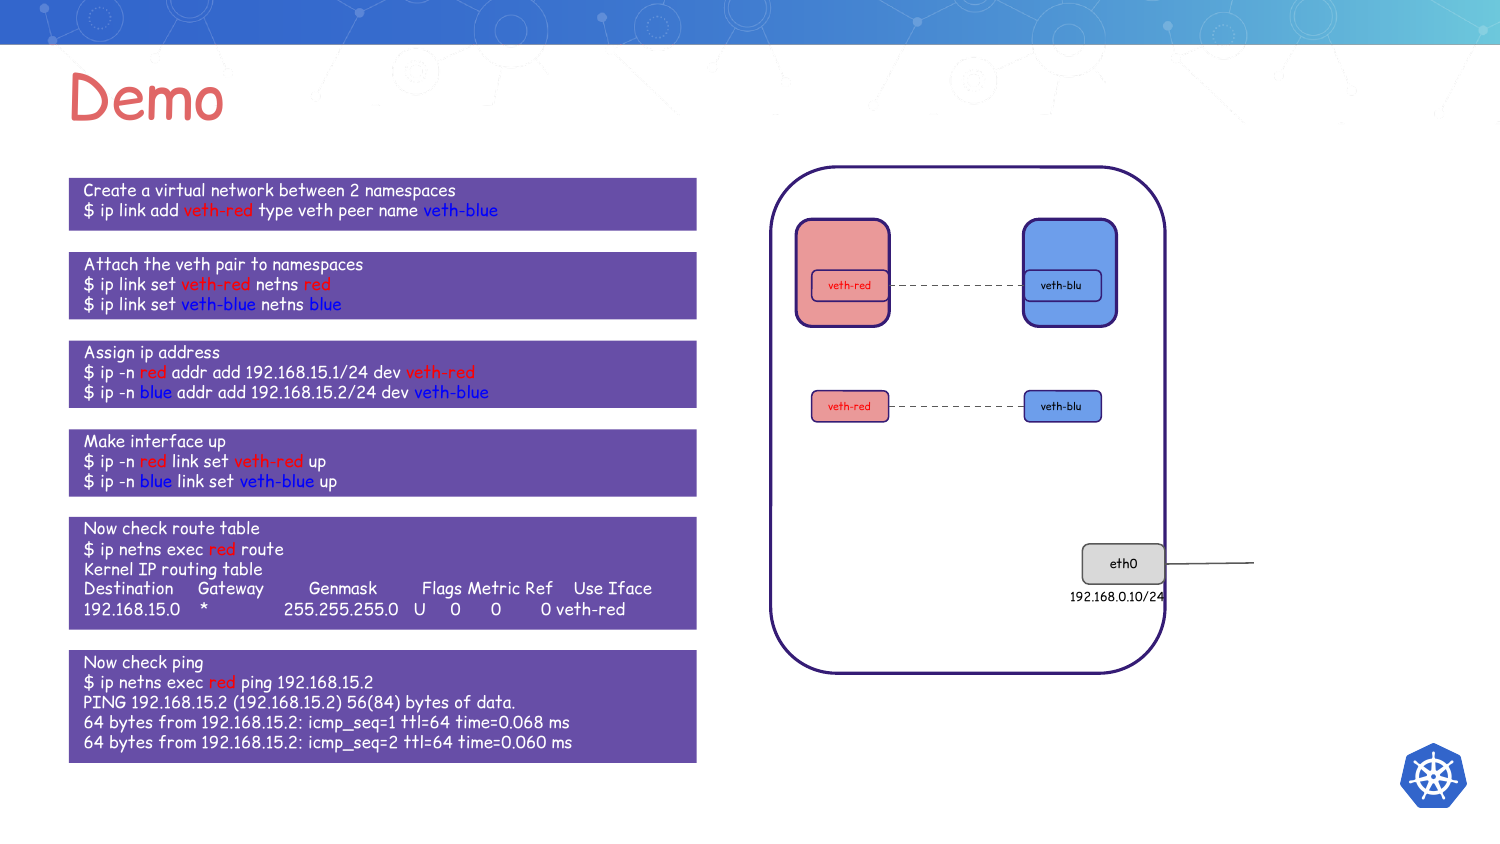

# Demo

Create a virtual network between 2 namespaces
$ ip link add veth-red type veth peer name veth-blue

Attach the veth pair to namespaces
$ ip link set veth-red netns red
$ ip link set veth-blue netns blue

veth-red
veth-blu
Assign ip address
$ ip -n red addr add 192.168.15.1/24 dev veth-red
$ ip -n blue addr add 192.168.15.2/24 dev veth-blue

veth-red
veth-blu
Make interface up
$ ip -n red link set veth-red up
$ ip -n blue link set veth-blue up

Now check route table
$ ip netns exec red route
Kernel IP routing table
Destination     Gateway         Genmask         Flags Metric Ref    Use Iface
192.168.15.0    *               255.255.255.0   U     0      0        0 veth-red

eth0
192.168.0.10/24
Now check ping
$ ip netns exec red ping 192.168.15.2
PING 192.168.15.2 (192.168.15.2) 56(84) bytes of data.
64 bytes from 192.168.15.2: icmp_seq=1 ttl=64 time=0.068 ms
64 bytes from 192.168.15.2: icmp_seq=2 ttl=64 time=0.060 ms